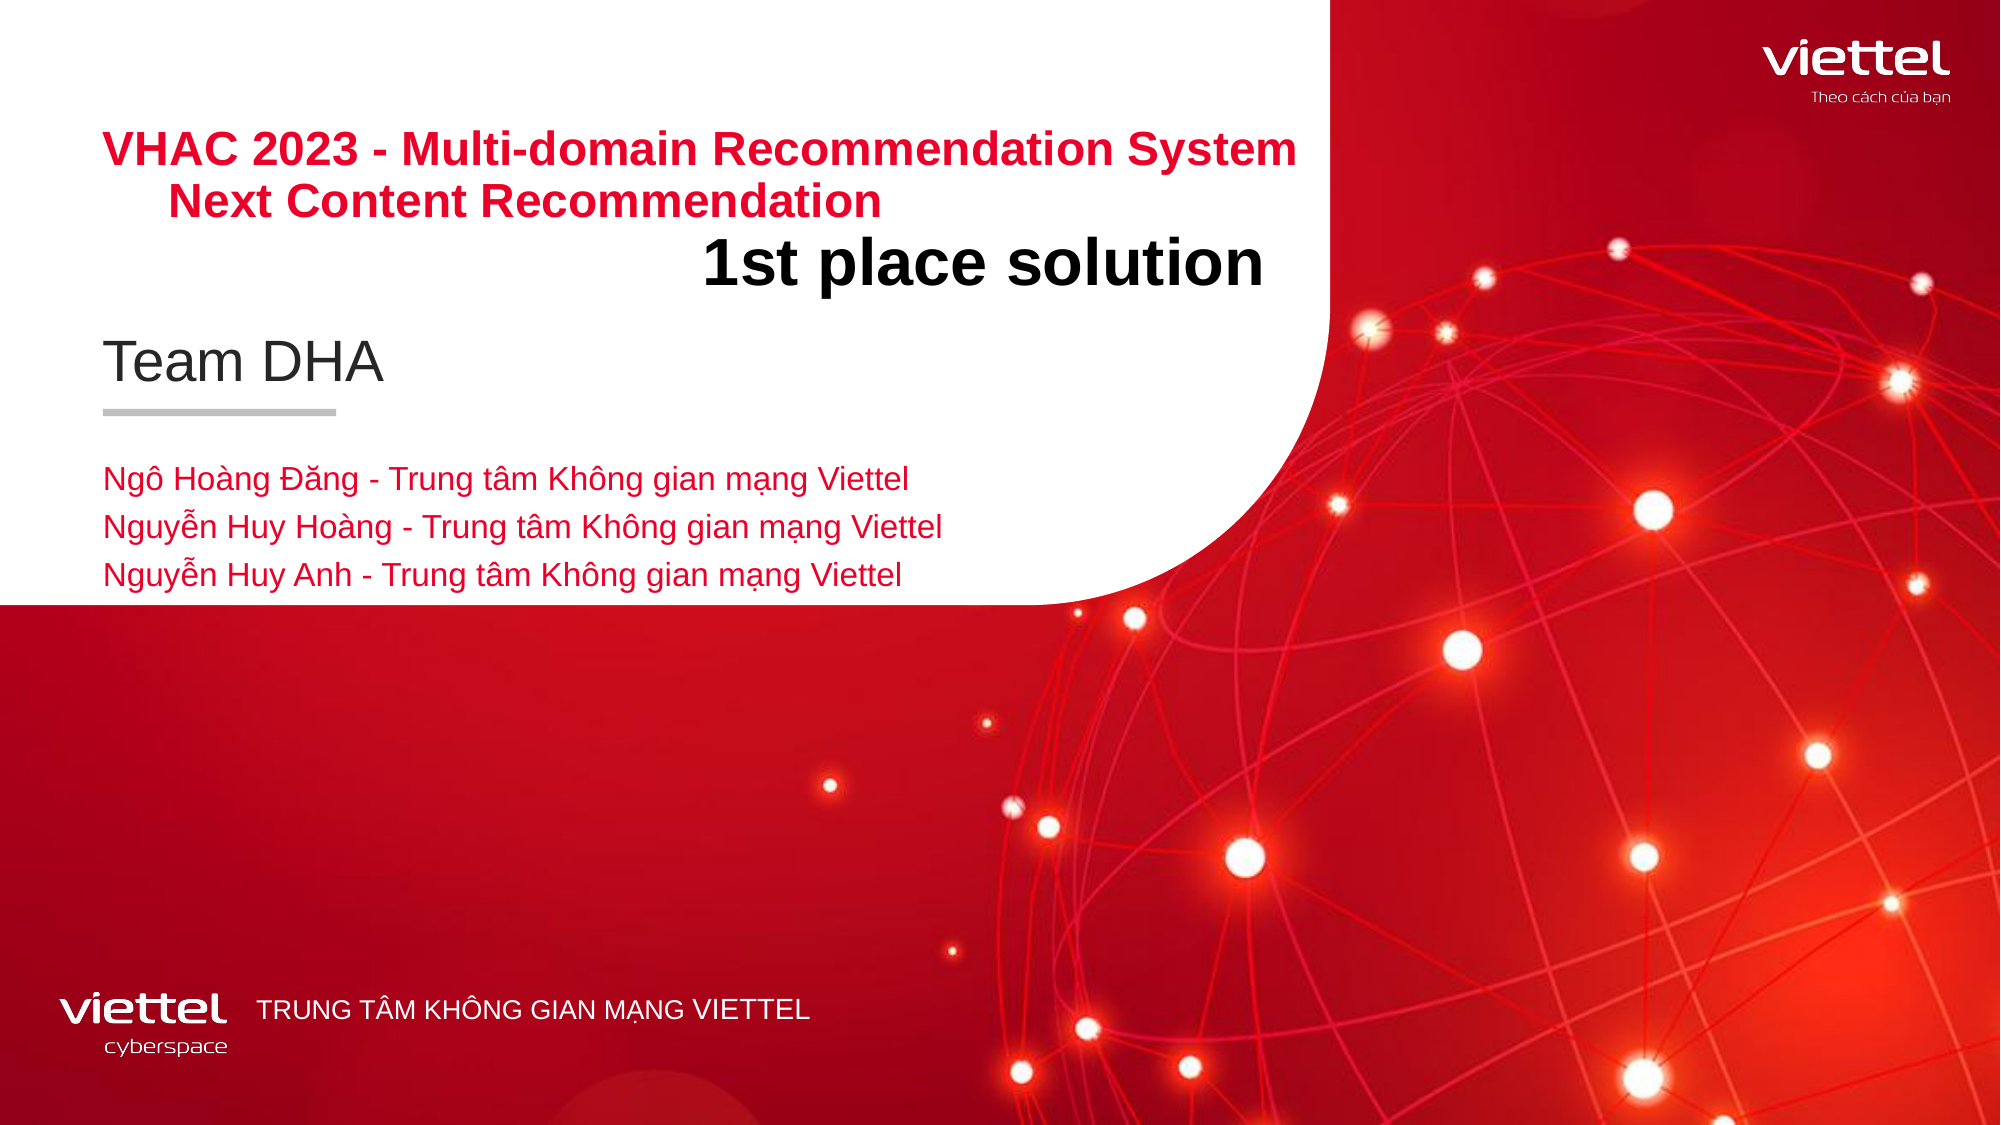

# VHAC 2023 - Multi-domain Recommendation System       Next Content Recommendation 1st place solution
Team DHA

Ngô Hoàng Đăng - Trung tâm Không gian mạng Viettel
Nguyễn Huy Hoàng - Trung tâm Không gian mạng Viettel
Nguyễn Huy Anh - Trung tâm Không gian mạng Viettel
TRUNG TÂM KHÔNG GIAN MẠNG VIETTEL